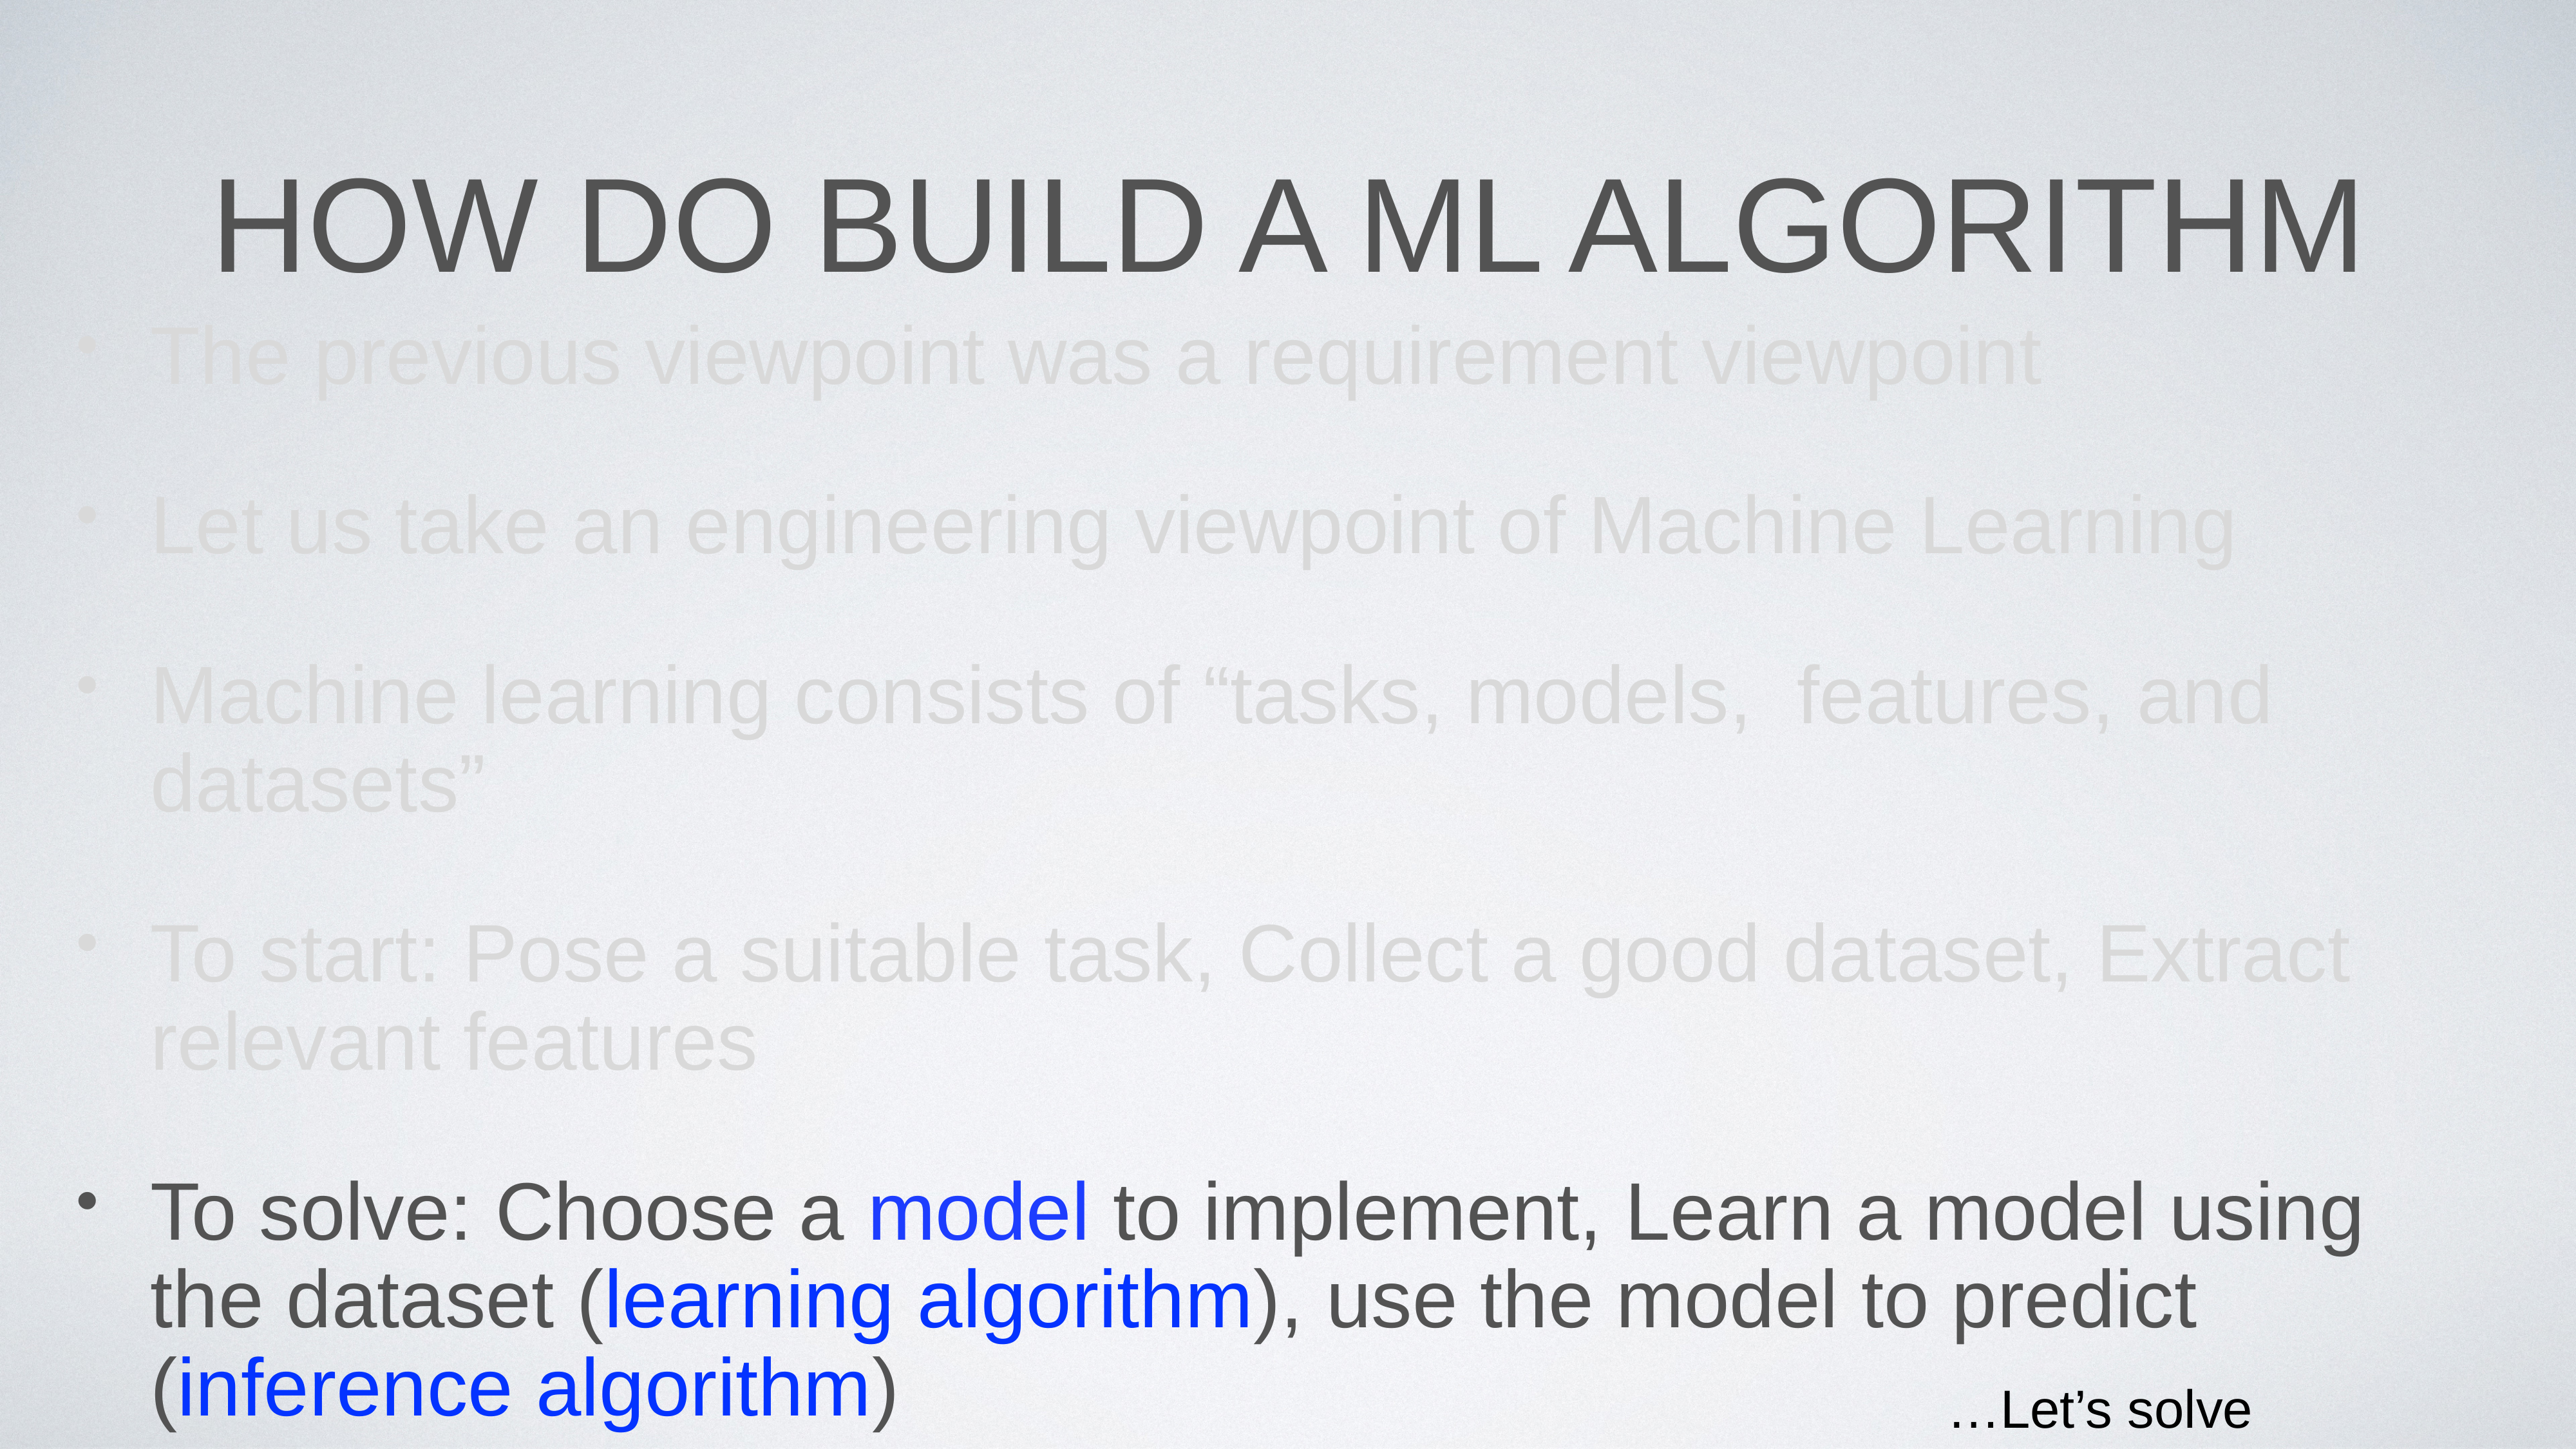

# How do build a ML algorithm
The previous viewpoint was a requirement viewpoint
Let us take an engineering viewpoint of Machine Learning
Machine learning consists of “tasks, models,  features, and datasets”
To start: Pose a suitable task, Collect a good dataset, Extract relevant features
To solve: Choose a model to implement, Learn a model using the dataset (learning algorithm), use the model to predict (inference algorithm)
…Let’s solve
14